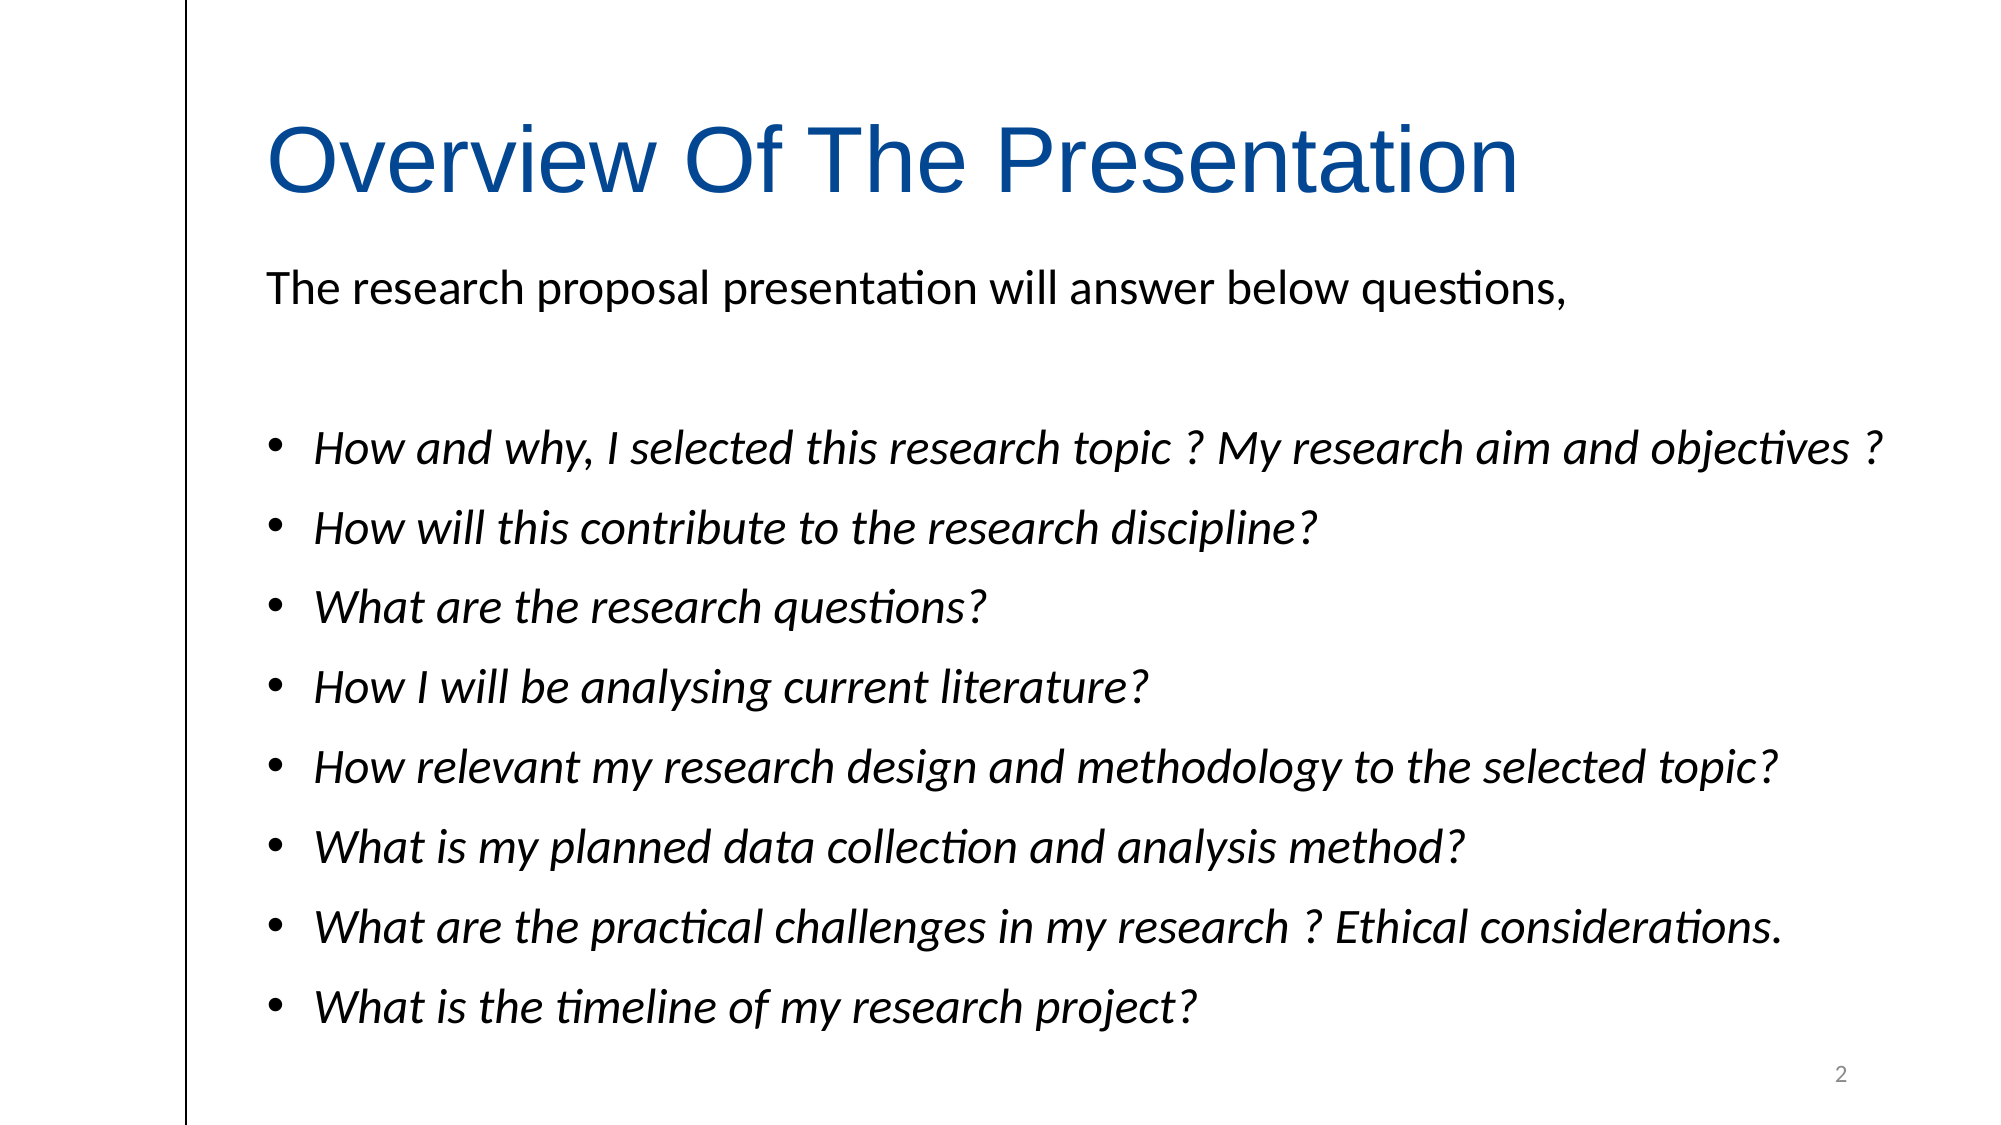

# Overview Of The Presentation
The research proposal presentation will answer below questions,

How and why, I selected this research topic ? My research aim and objectives ?
How will this contribute to the research discipline?
What are the research questions?
How I will be analysing current literature?
How relevant my research design and methodology to the selected topic?
What is my planned data collection and analysis method?
What are the practical challenges in my research ? Ethical considerations.
What is the timeline of my research project?

2